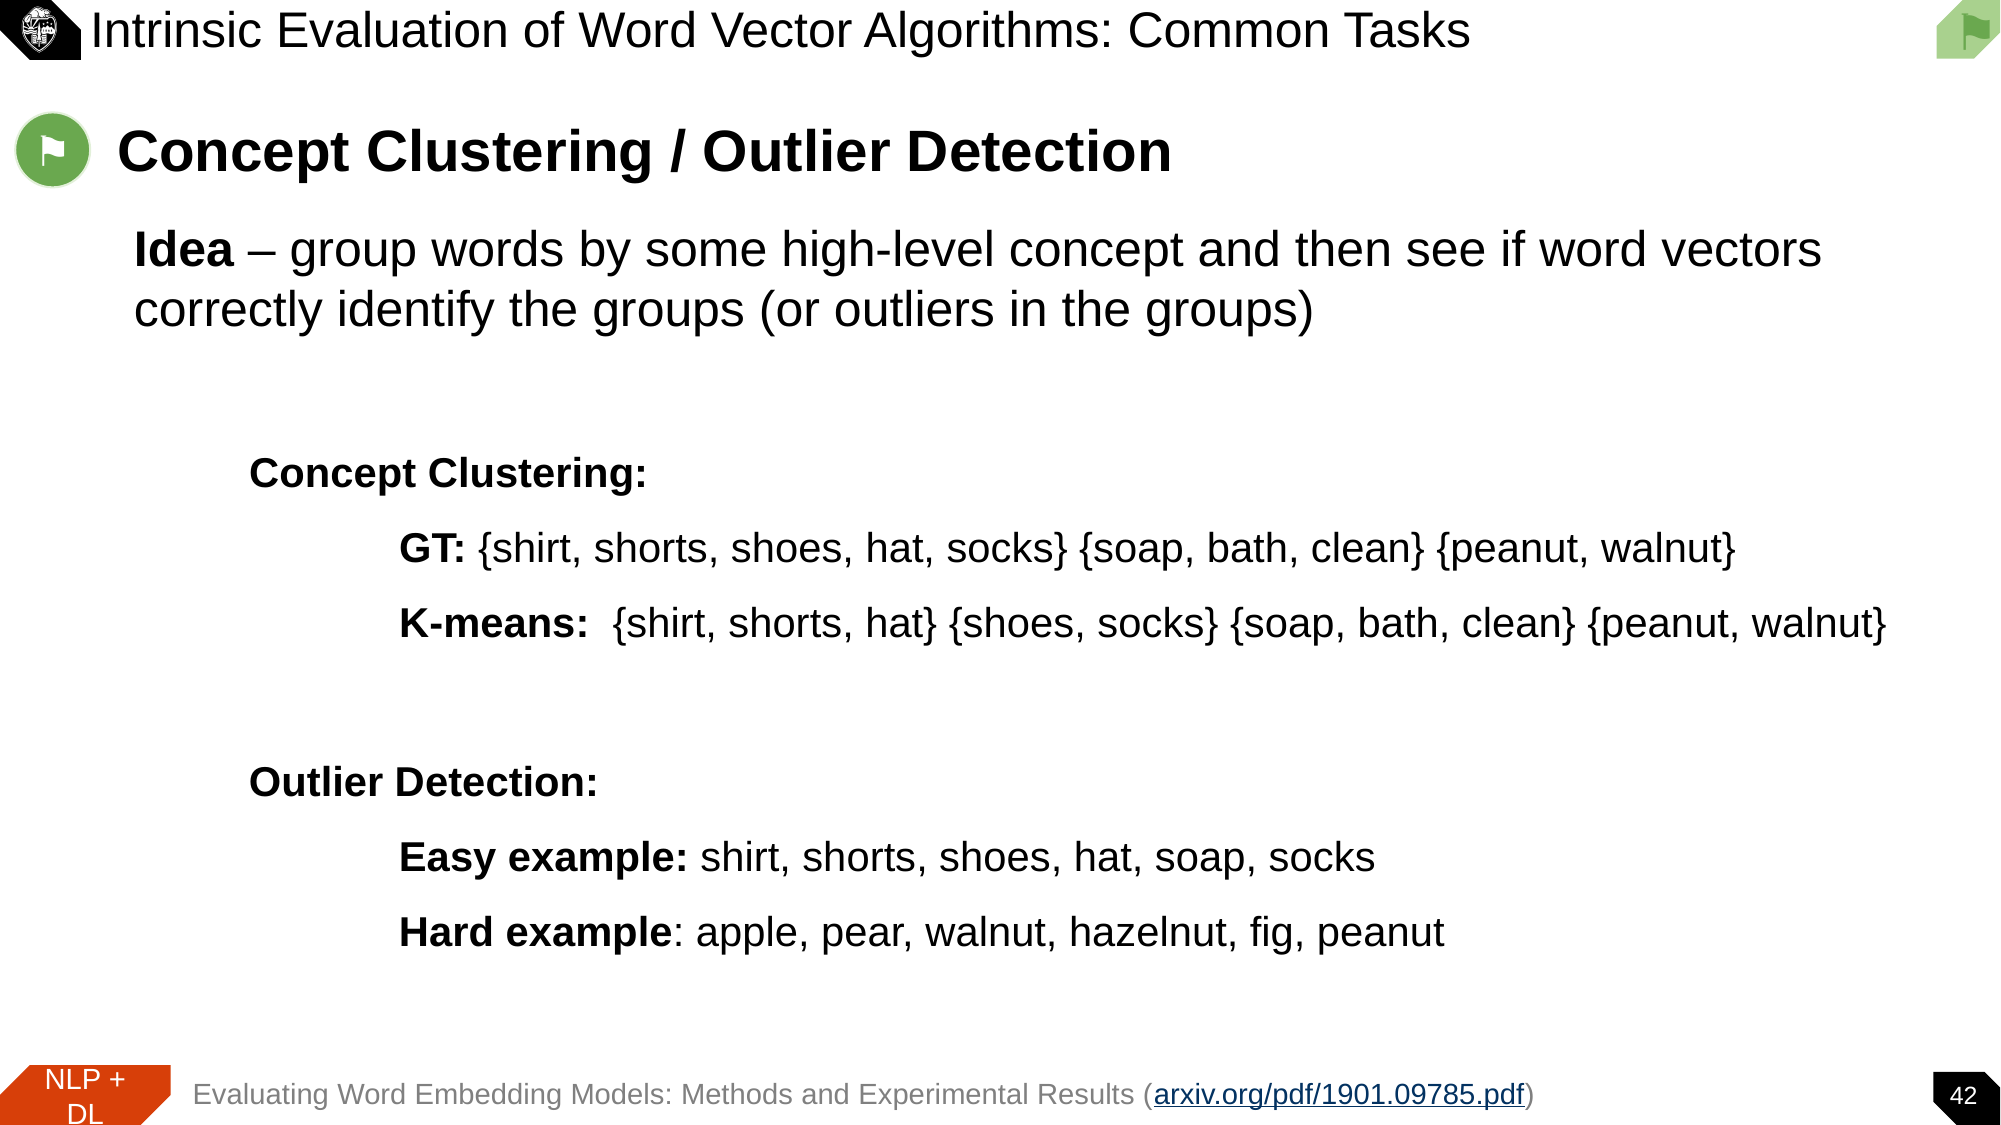

# Intrinsic Evaluation of Word Vector Algorithms: Common Tasks
Concept Clustering / Outlier Detection
⚑
Idea – group words by some high-level concept and then see if word vectors correctly identify the groups (or outliers in the groups)
Concept Clustering:
GT: {shirt, shorts, shoes, hat, socks} {soap, bath, clean} {peanut, walnut}
K-means:  {shirt, shorts, hat} {shoes, socks} {soap, bath, clean} {peanut, walnut}
Outlier Detection:
Easy example: shirt, shorts, shoes, hat, soap, socks
Hard example: apple, pear, walnut, hazelnut, fig, peanut
Evaluating Word Embedding Models: Methods and Experimental Results (arxiv.org/pdf/1901.09785.pdf)
42